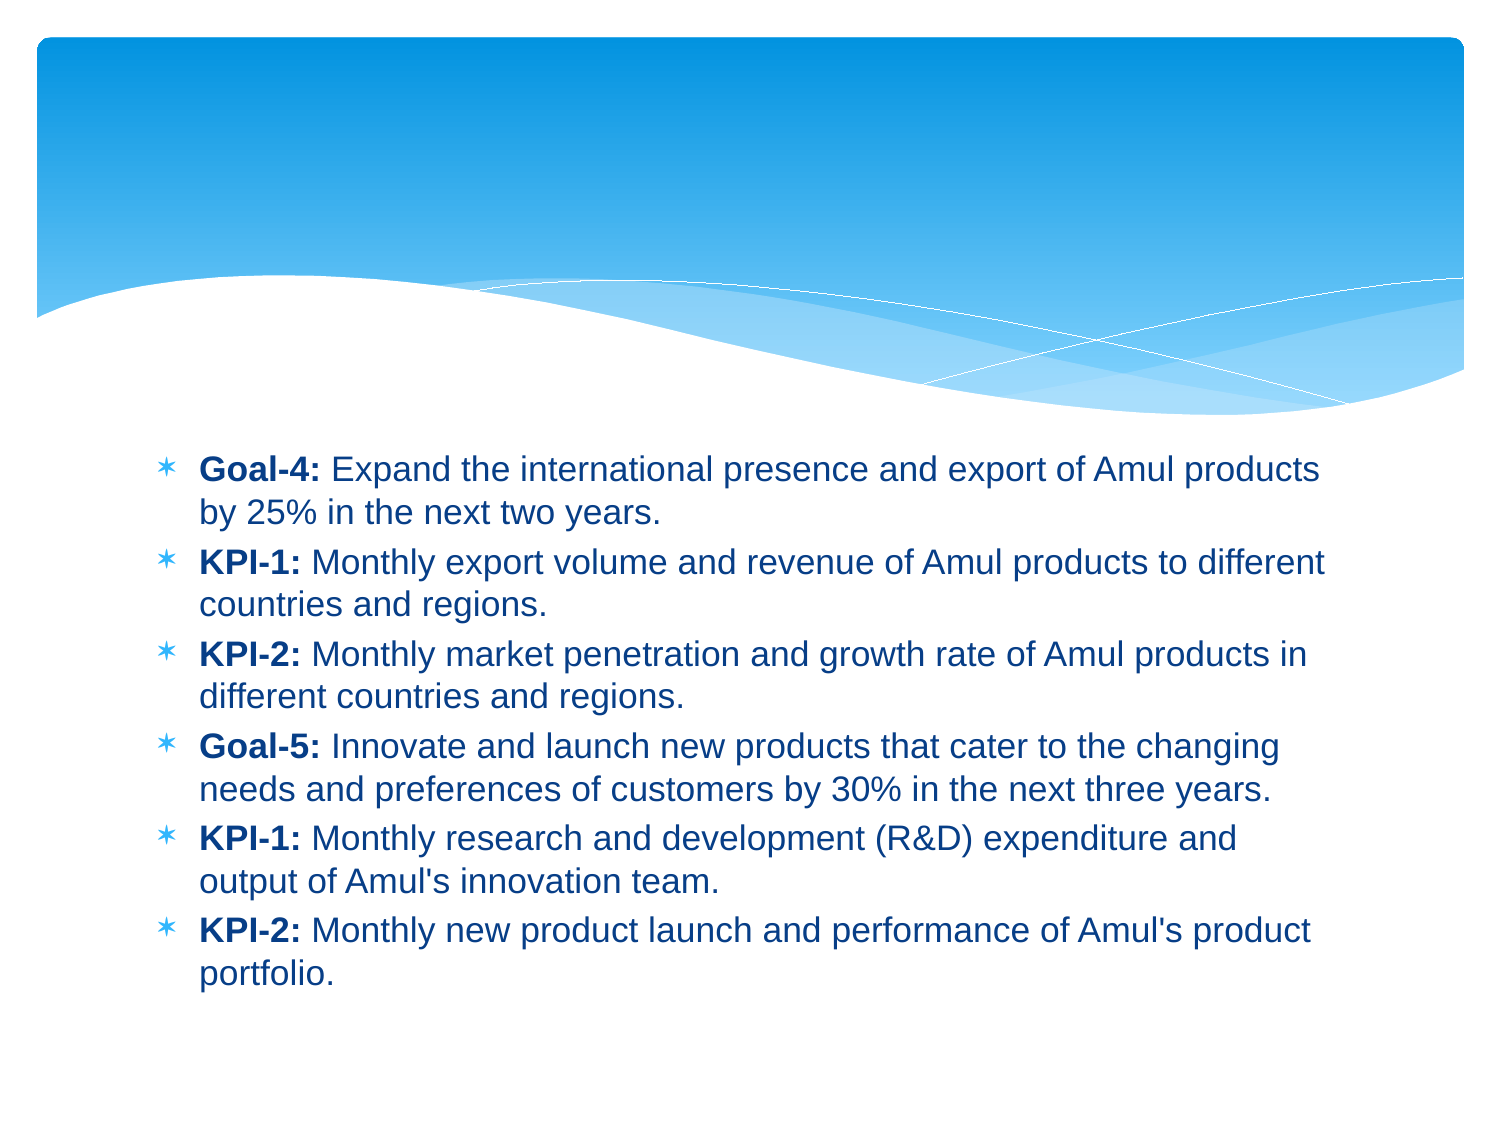

#
Goal-4: Expand the international presence and export of Amul products by 25% in the next two years.
KPI-1: Monthly export volume and revenue of Amul products to different countries and regions.
KPI-2: Monthly market penetration and growth rate of Amul products in different countries and regions.
Goal-5: Innovate and launch new products that cater to the changing needs and preferences of customers by 30% in the next three years.
KPI-1: Monthly research and development (R&D) expenditure and output of Amul's innovation team.
KPI-2: Monthly new product launch and performance of Amul's product portfolio.